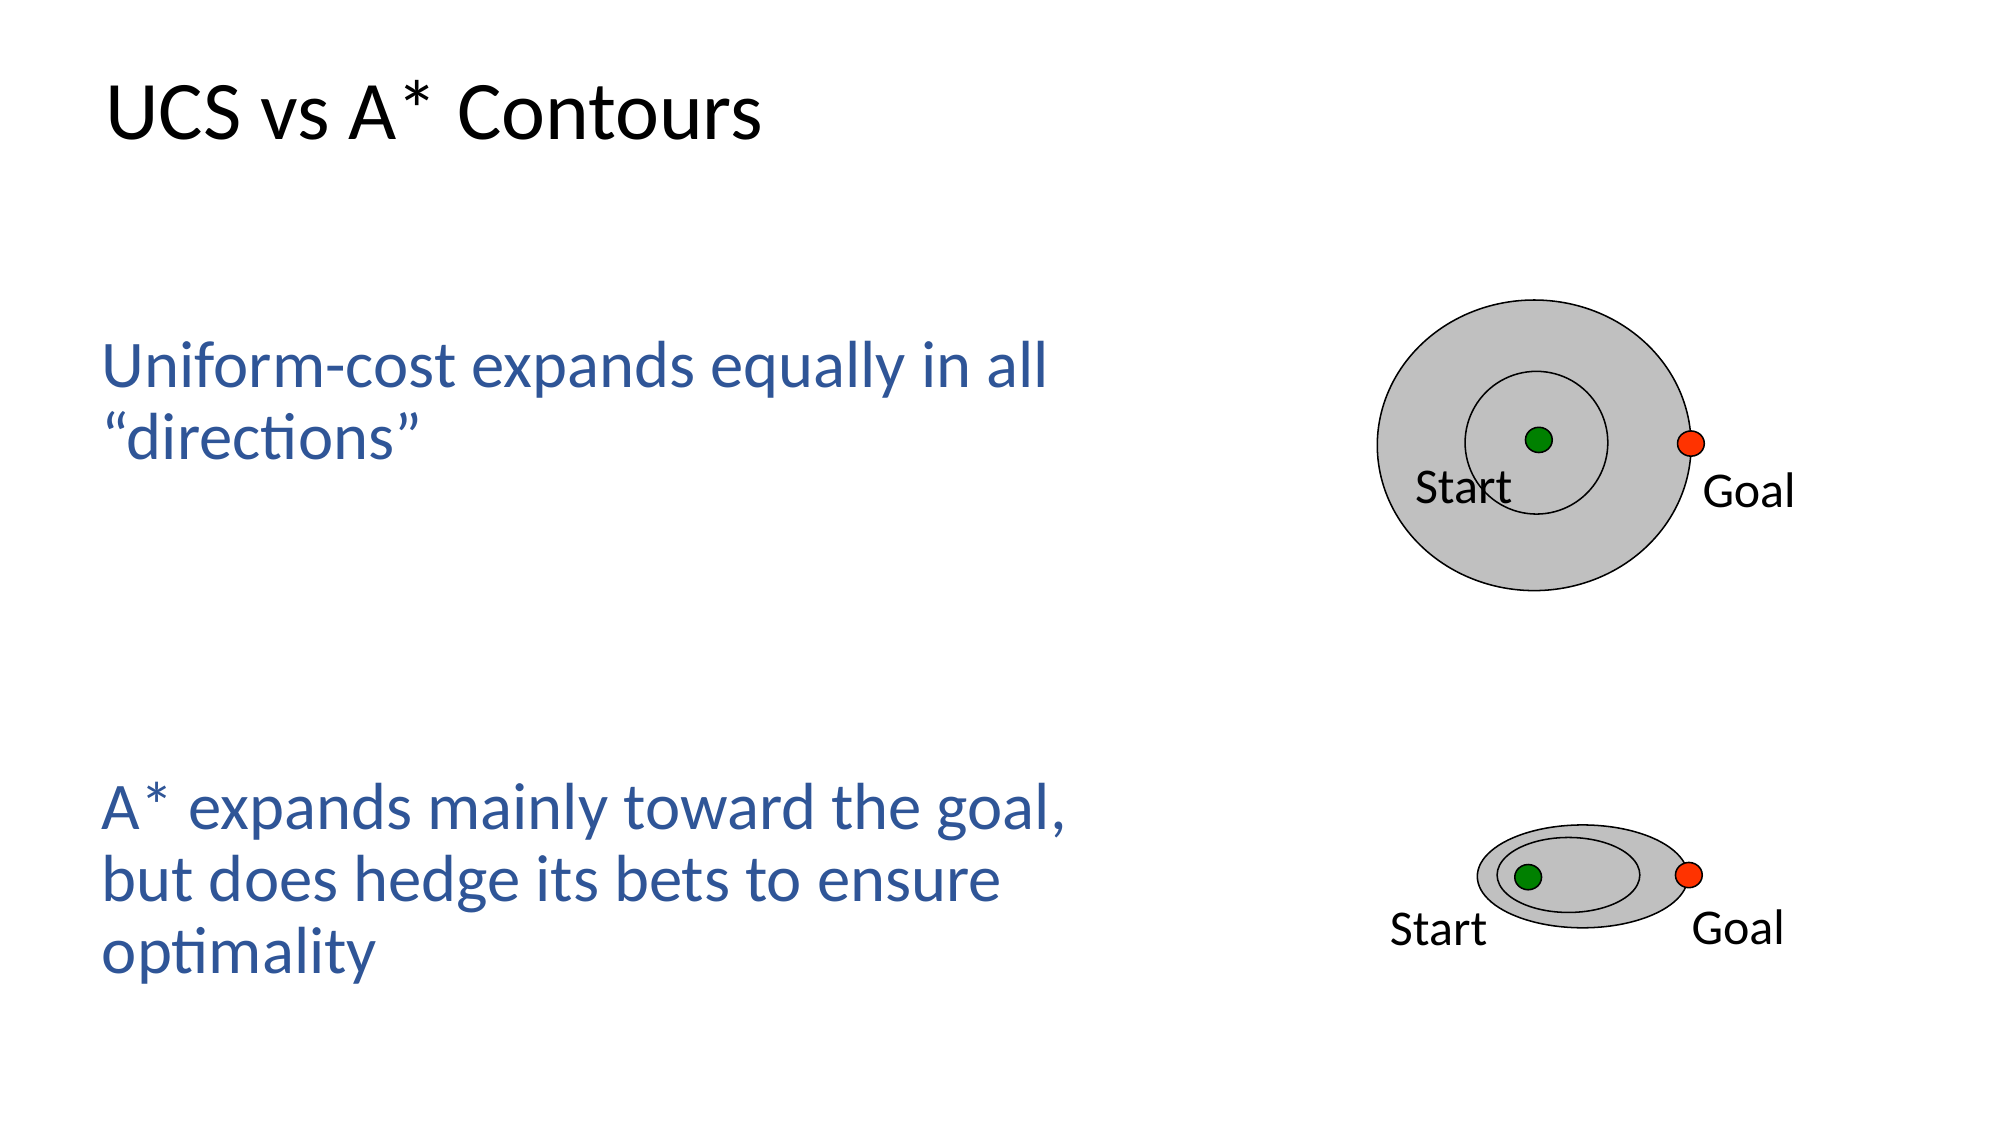

# UCS vs A* Contours

Start
Goal
Uniform-cost expands equally in all “directions”

A* expands mainly toward the goal, but does hedge its bets to ensure optimality

Goal
Start